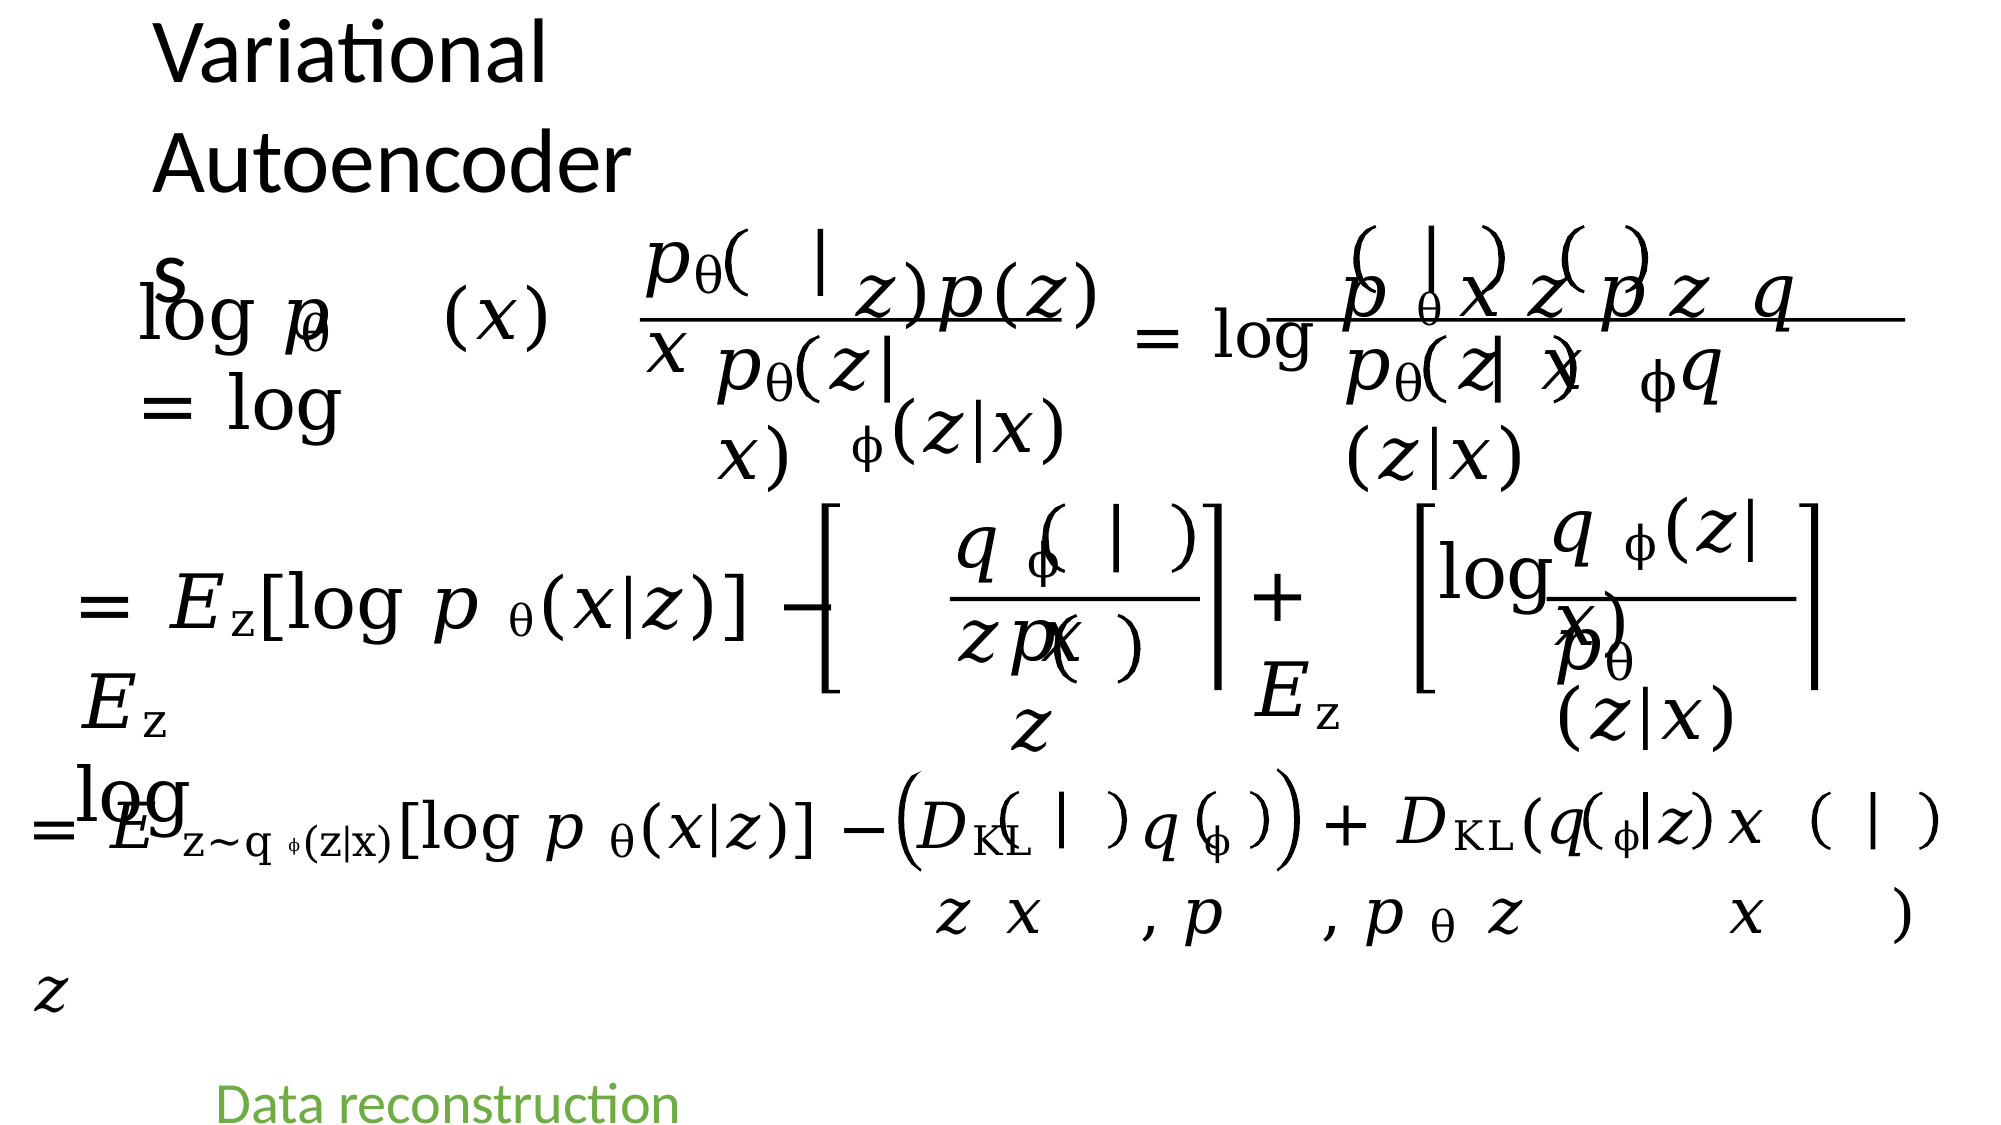

# Variational Autoencoders
𝑧)𝑝(𝑧) = log 𝑝 θ	𝑥	𝑧	𝑝	𝑧	𝑞 ϕ(𝑧|𝑥)
𝑝	𝑥

θ
log 𝑝	(𝑥) = log
θ
𝑝	𝑧	𝑥)
𝑝	𝑧 𝑥	𝑞	(𝑧|𝑥)

ϕ
θ
θ
𝑞 ϕ(𝑧|𝑥)
𝑞 ϕ	𝑧 𝑥

+ 𝐸z
log
𝑝	(𝑧|𝑥)
= 𝐸z[log 𝑝 θ(𝑥|𝑧)] − 𝐸z	log
𝑝	𝑧

θ
= 𝐸 z~q ϕ(z|x)[log 𝑝 θ(𝑥|𝑧)] − 𝐷KL	𝑞 ϕ	𝑧 𝑥	, 𝑝	𝑧
Data reconstruction

+ 𝐷KL(𝑞 ϕ 𝑧 𝑥	, 𝑝 θ 𝑧	𝑥	)